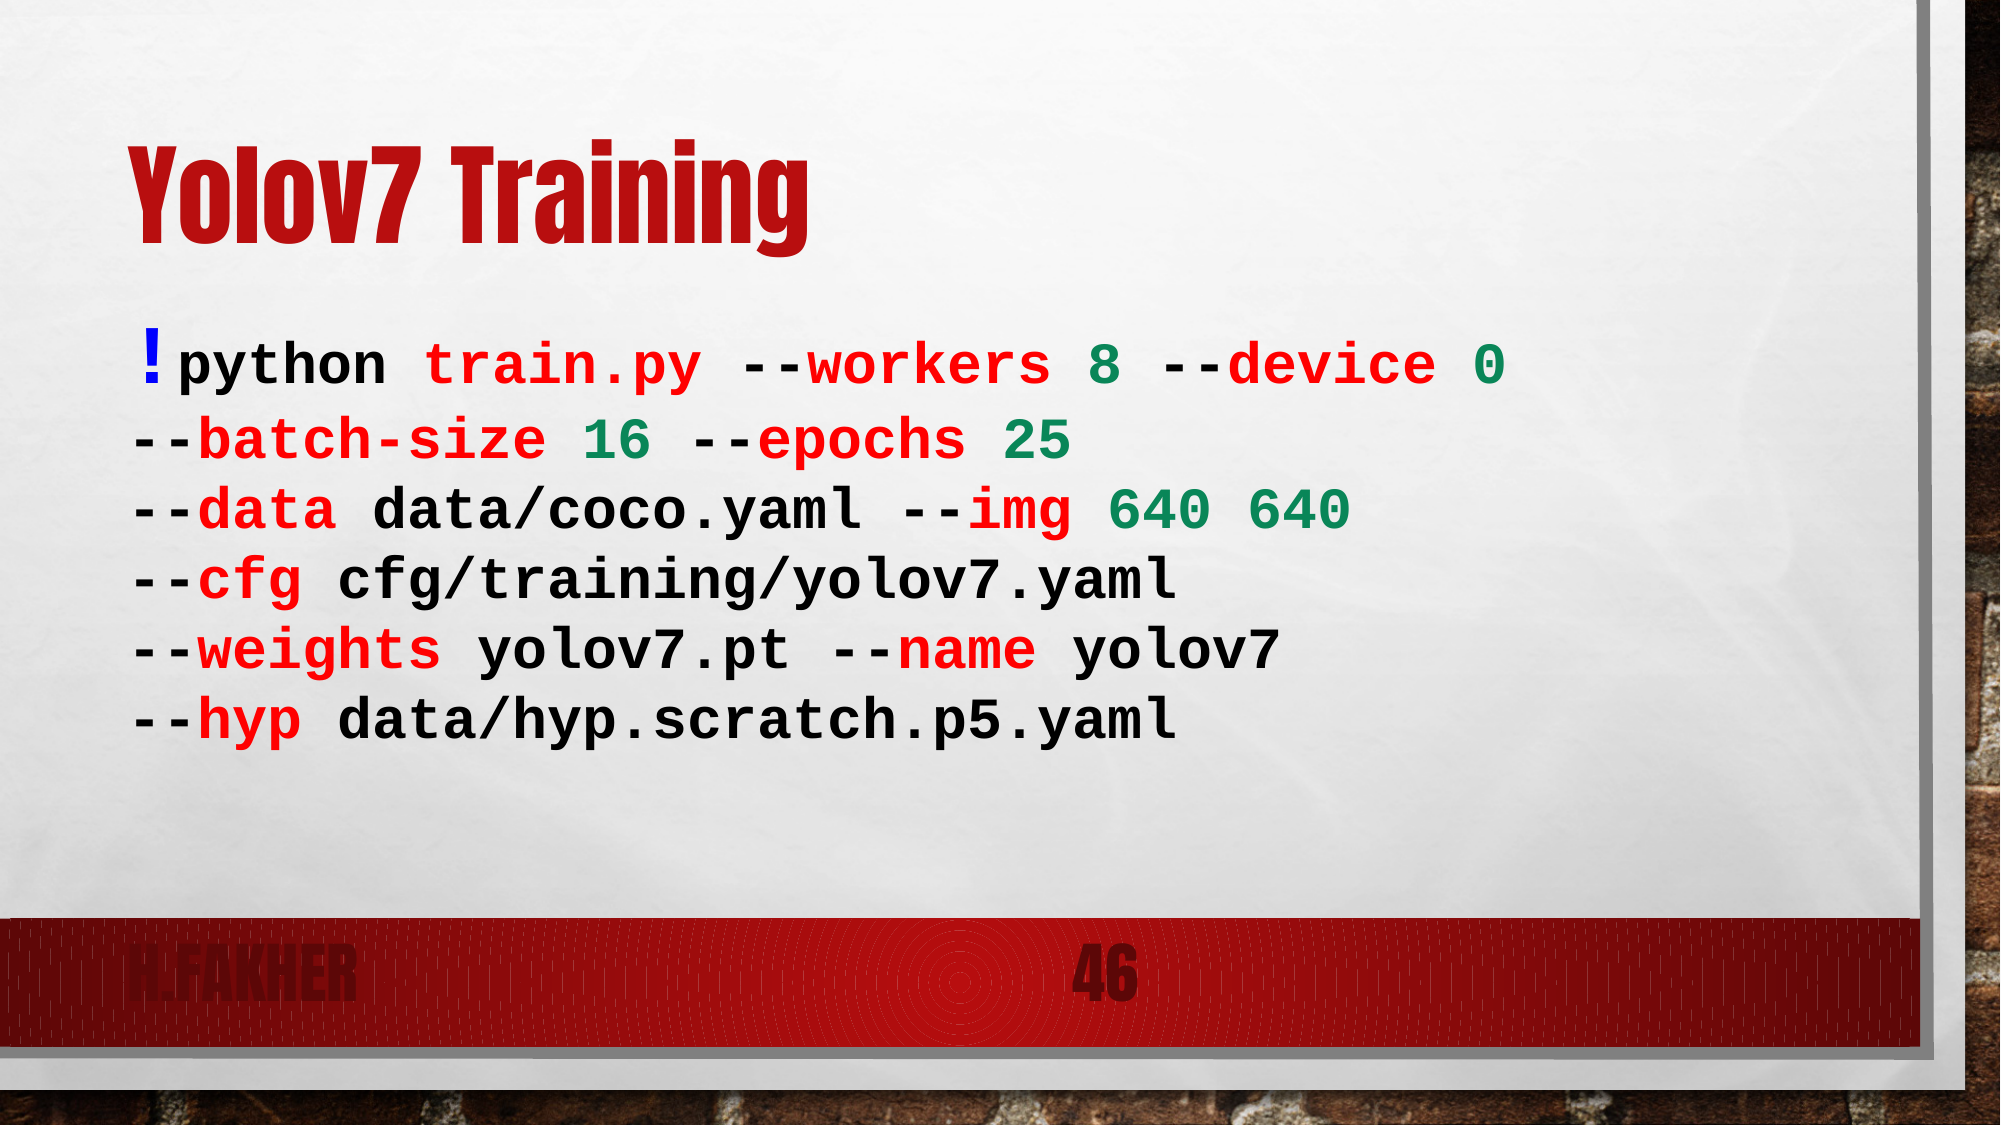

# Yolov7 Training
!python train.py --workers 8 --device 0
--batch-size 16 --epochs 25
--data data/coco.yaml --img 640 640
--cfg cfg/training/yolov7.yaml
--weights yolov7.pt --name yolov7
--hyp data/hyp.scratch.p5.yaml
H.Fakher
46